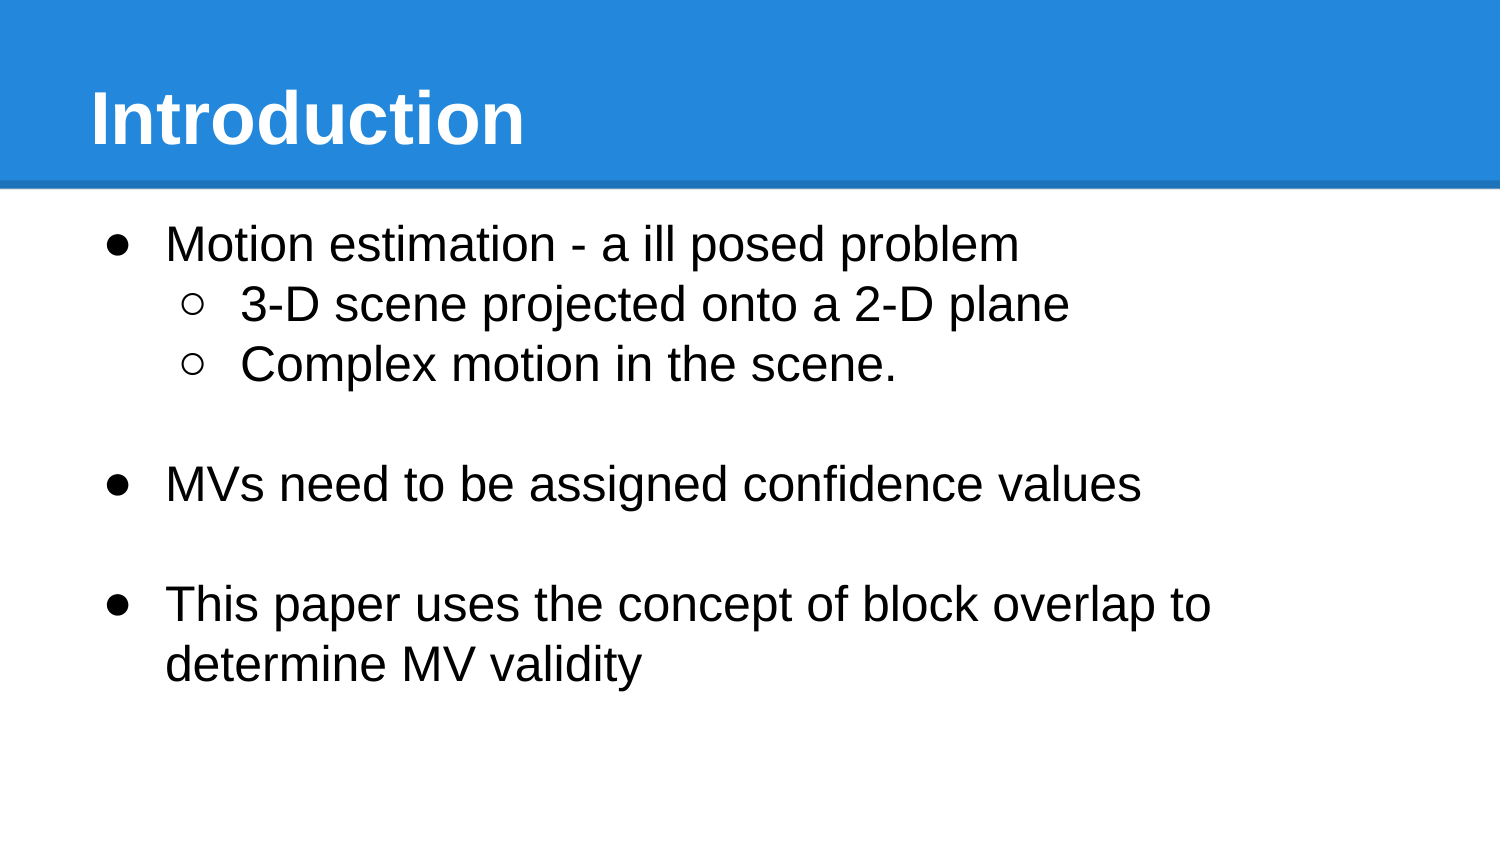

# Introduction
Motion estimation - a ill posed problem
3-D scene projected onto a 2-D plane
Complex motion in the scene.
MVs need to be assigned confidence values
This paper uses the concept of block overlap to determine MV validity